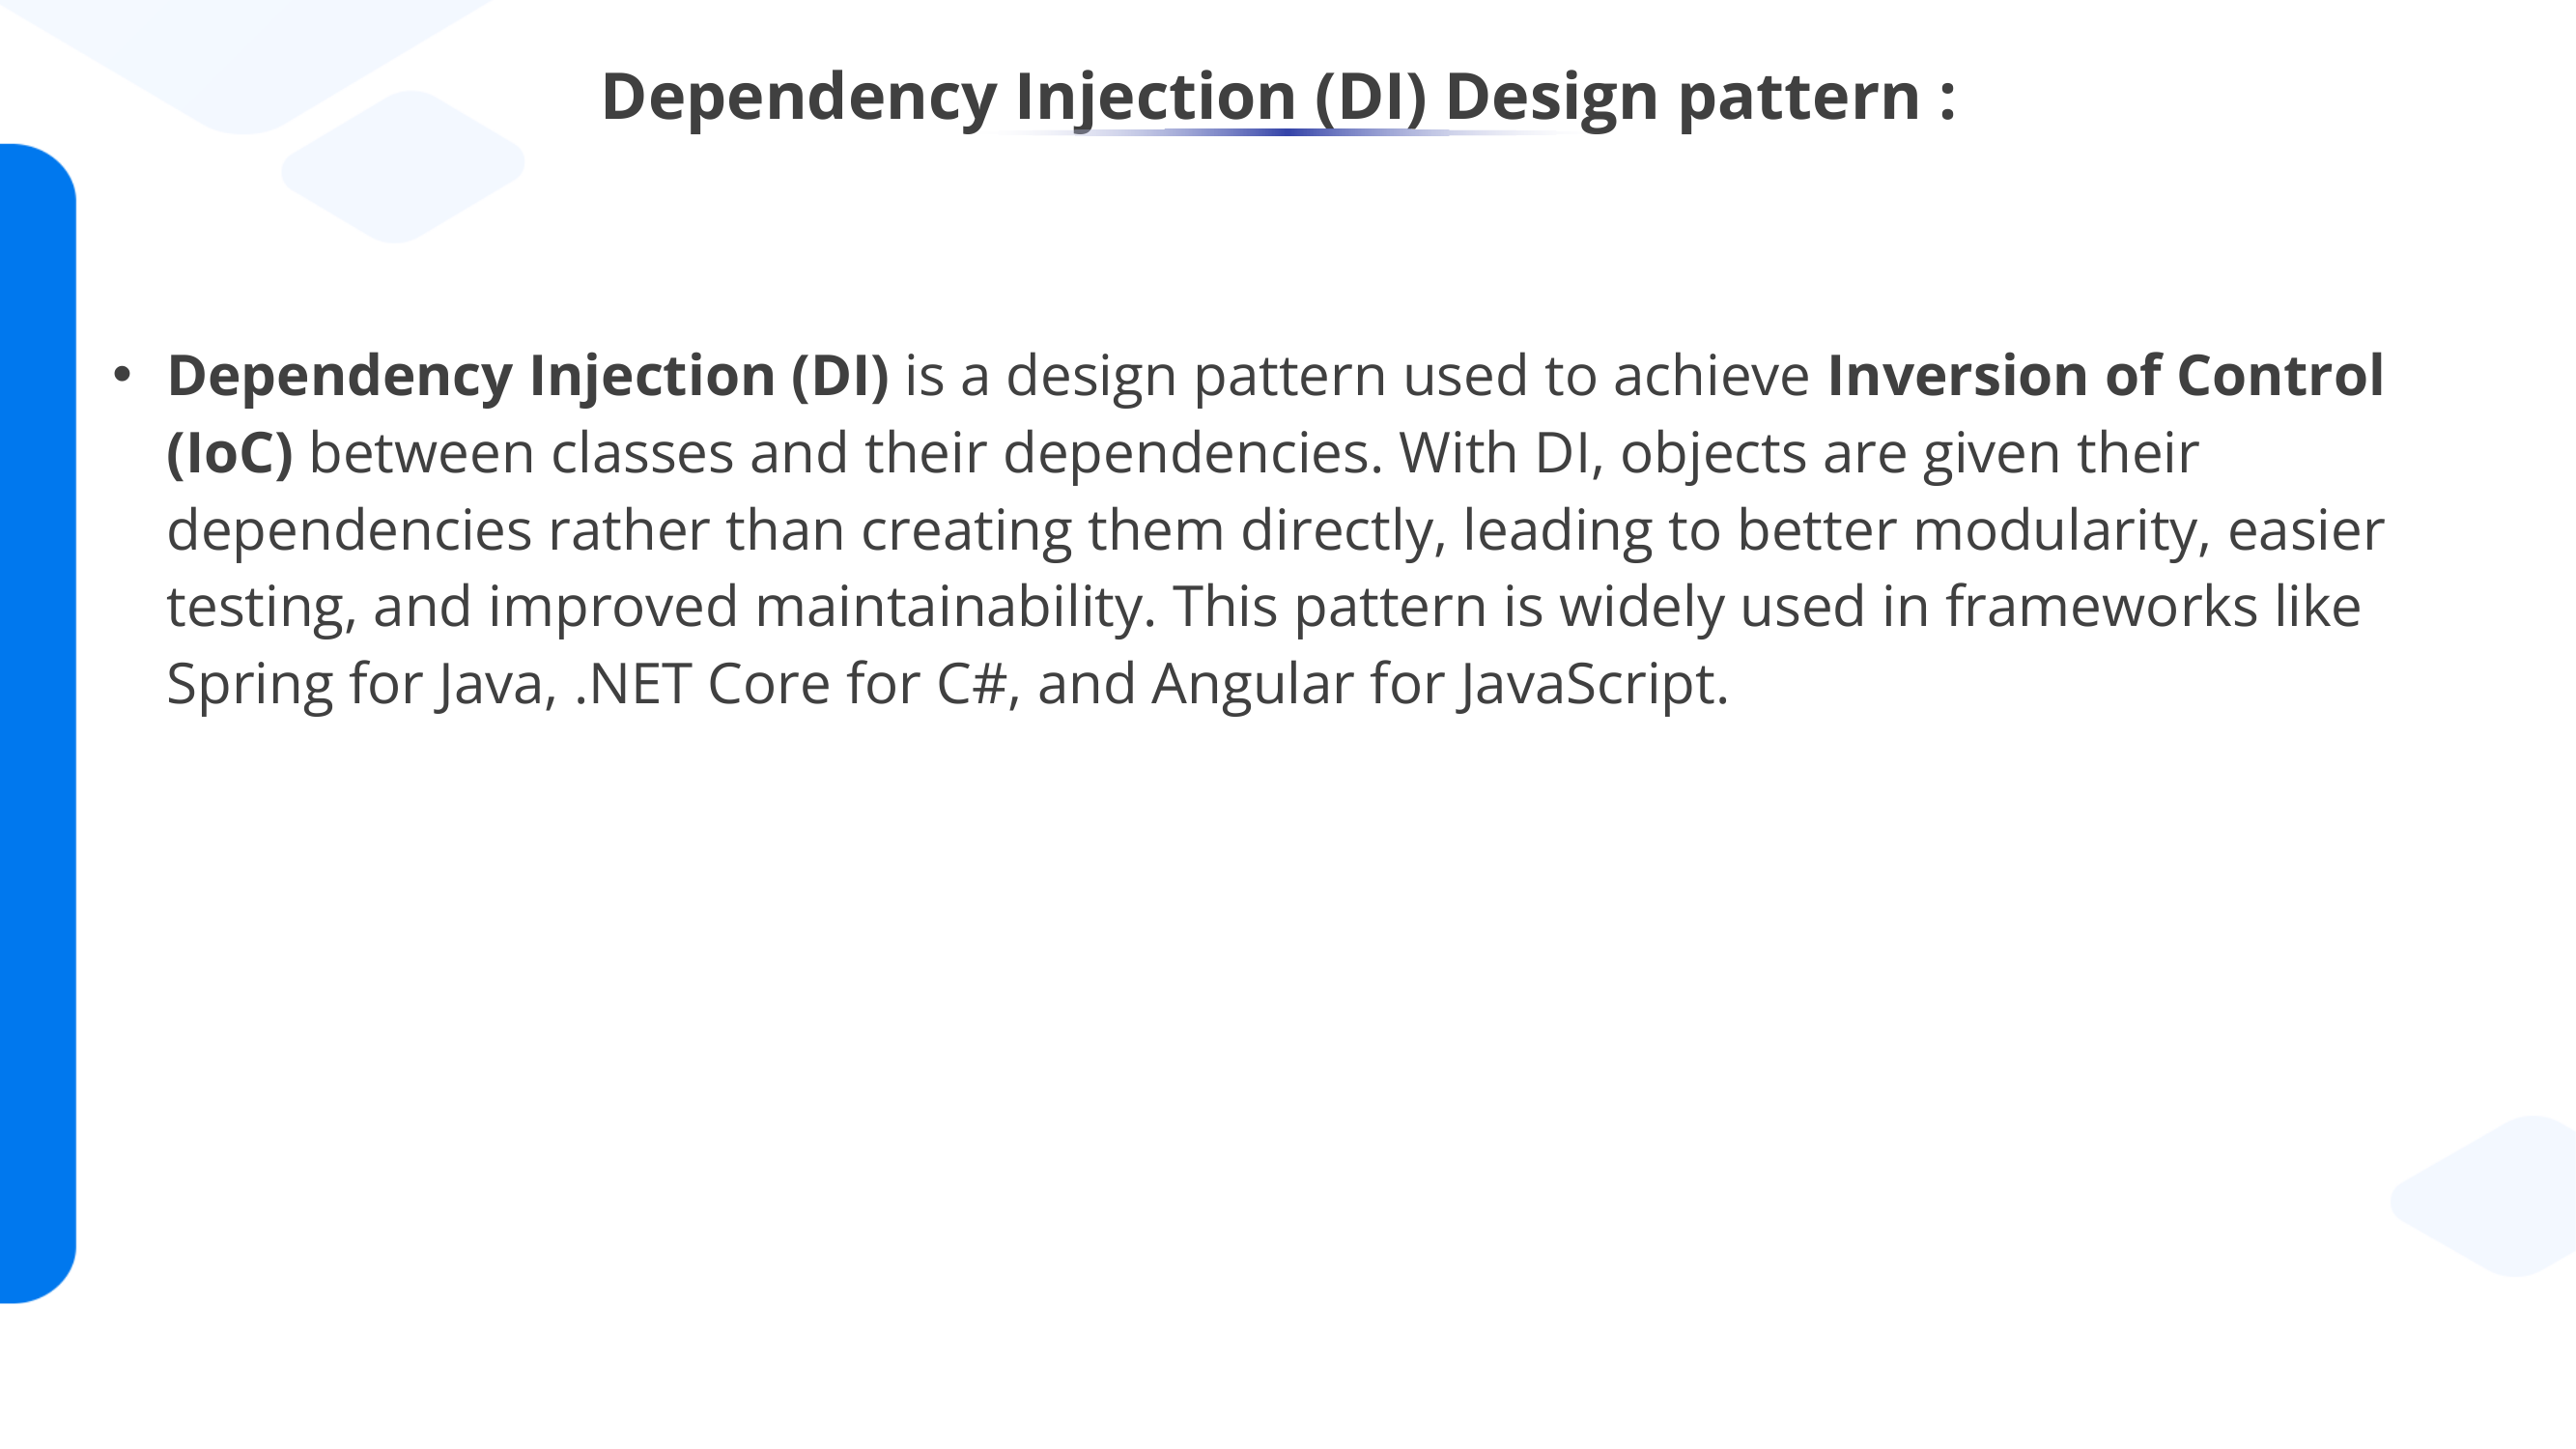

# Dependency Injection (DI) Design pattern :

Dependency Injection (DI) is a design pattern used to achieve Inversion of Control (IoC) between classes and their dependencies. With DI, objects are given their dependencies rather than creating them directly, leading to better modularity, easier testing, and improved maintainability. This pattern is widely used in frameworks like Spring for Java, .NET Core for C#, and Angular for JavaScript.